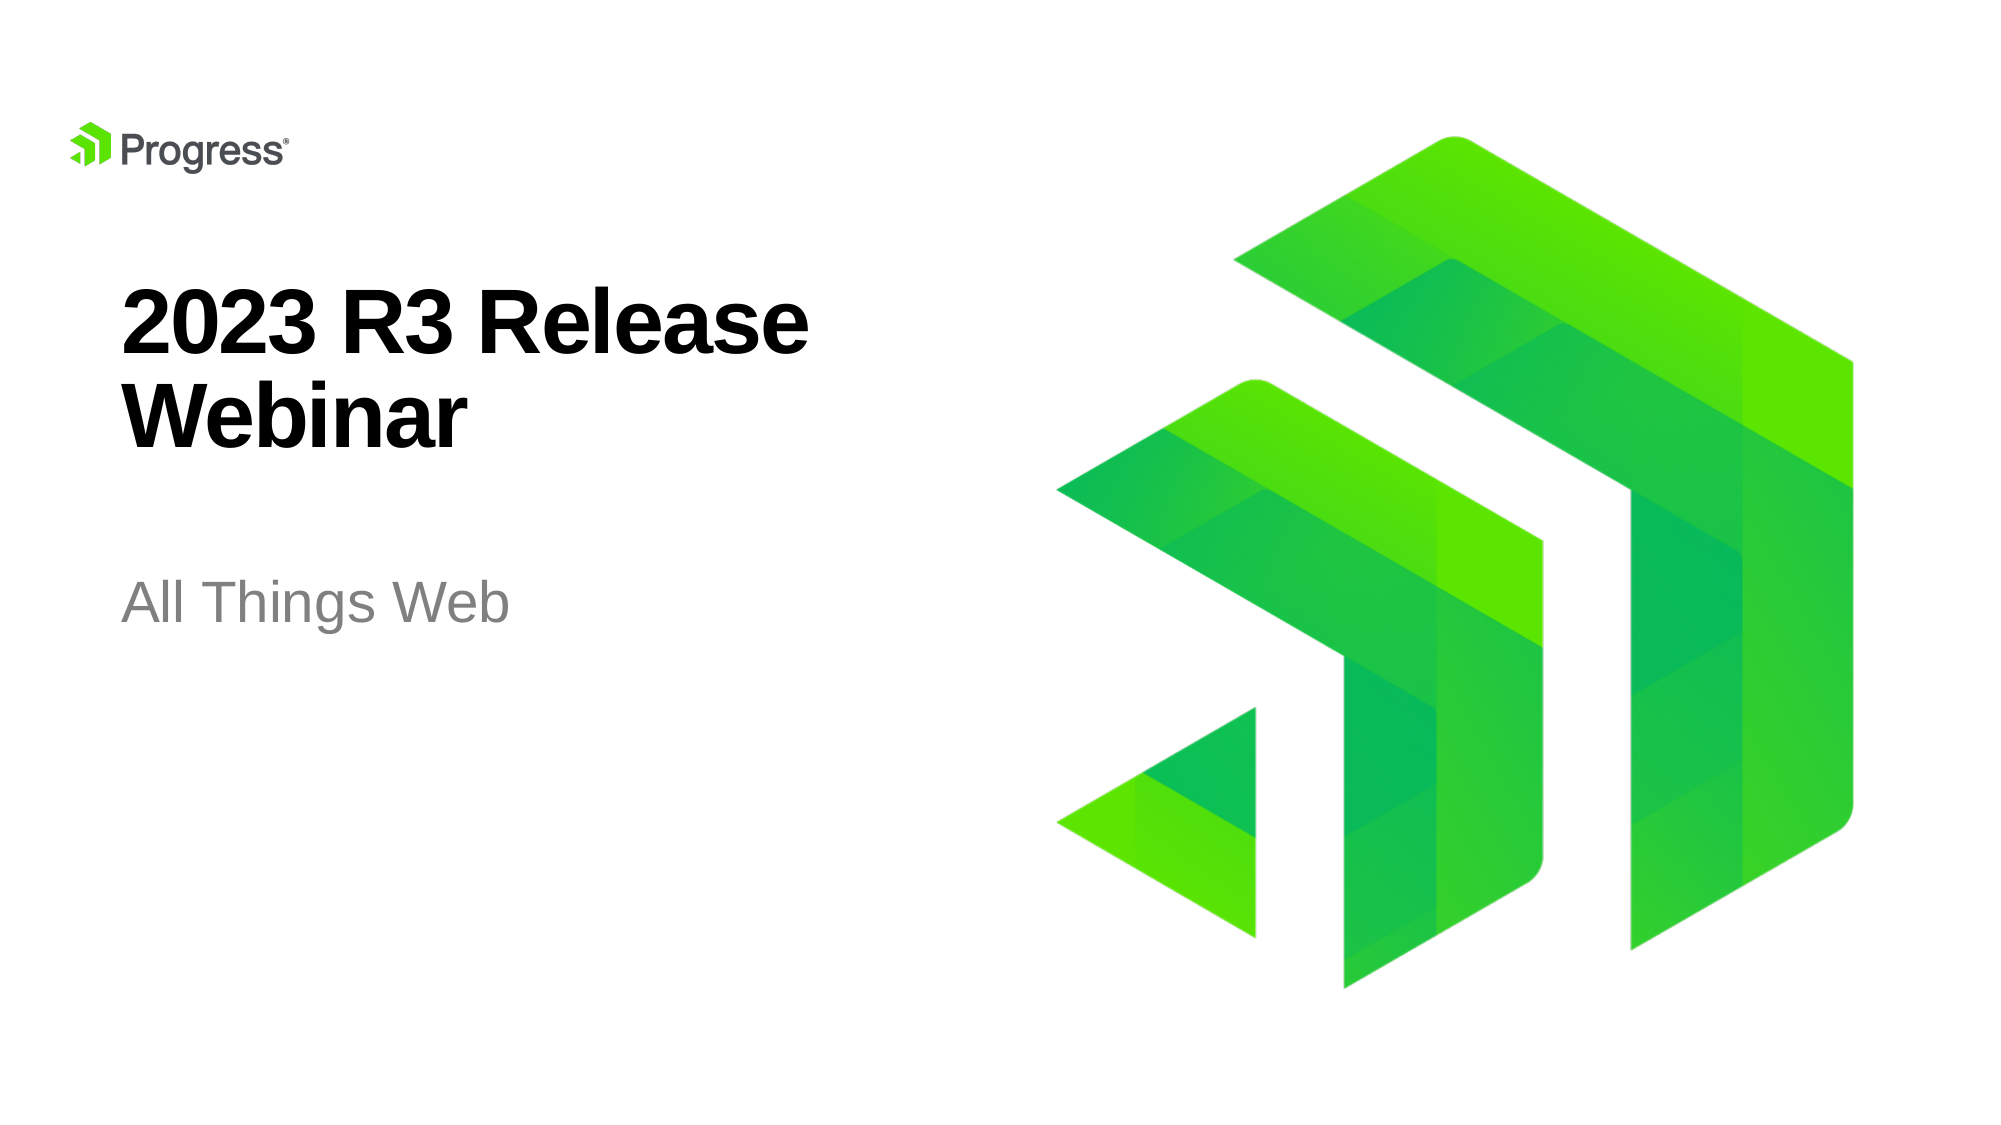

# 2023 R3 Release Webinar
All Things Web